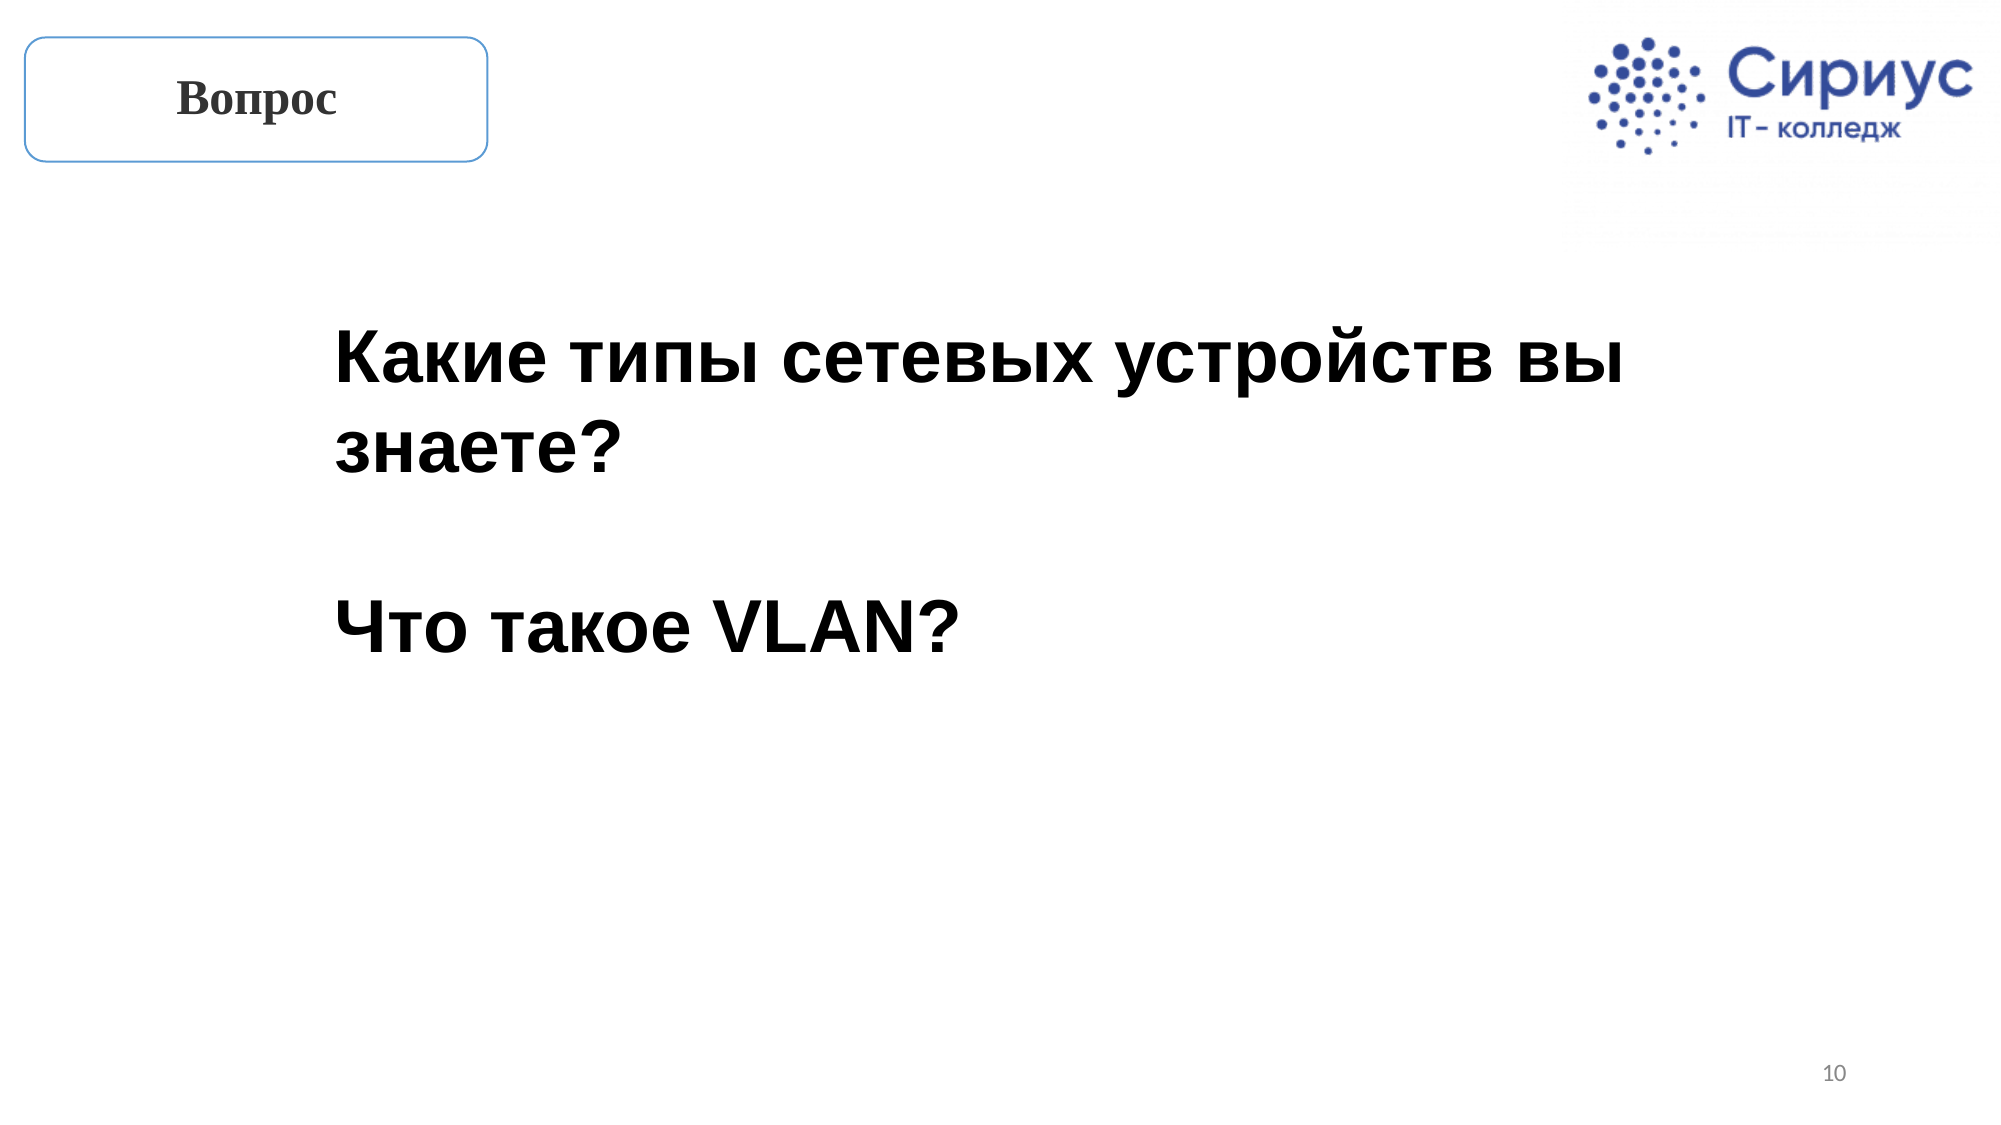

Вопрос
Какие типы сетевых устройств вы знаете?

Что такое VLAN?

10